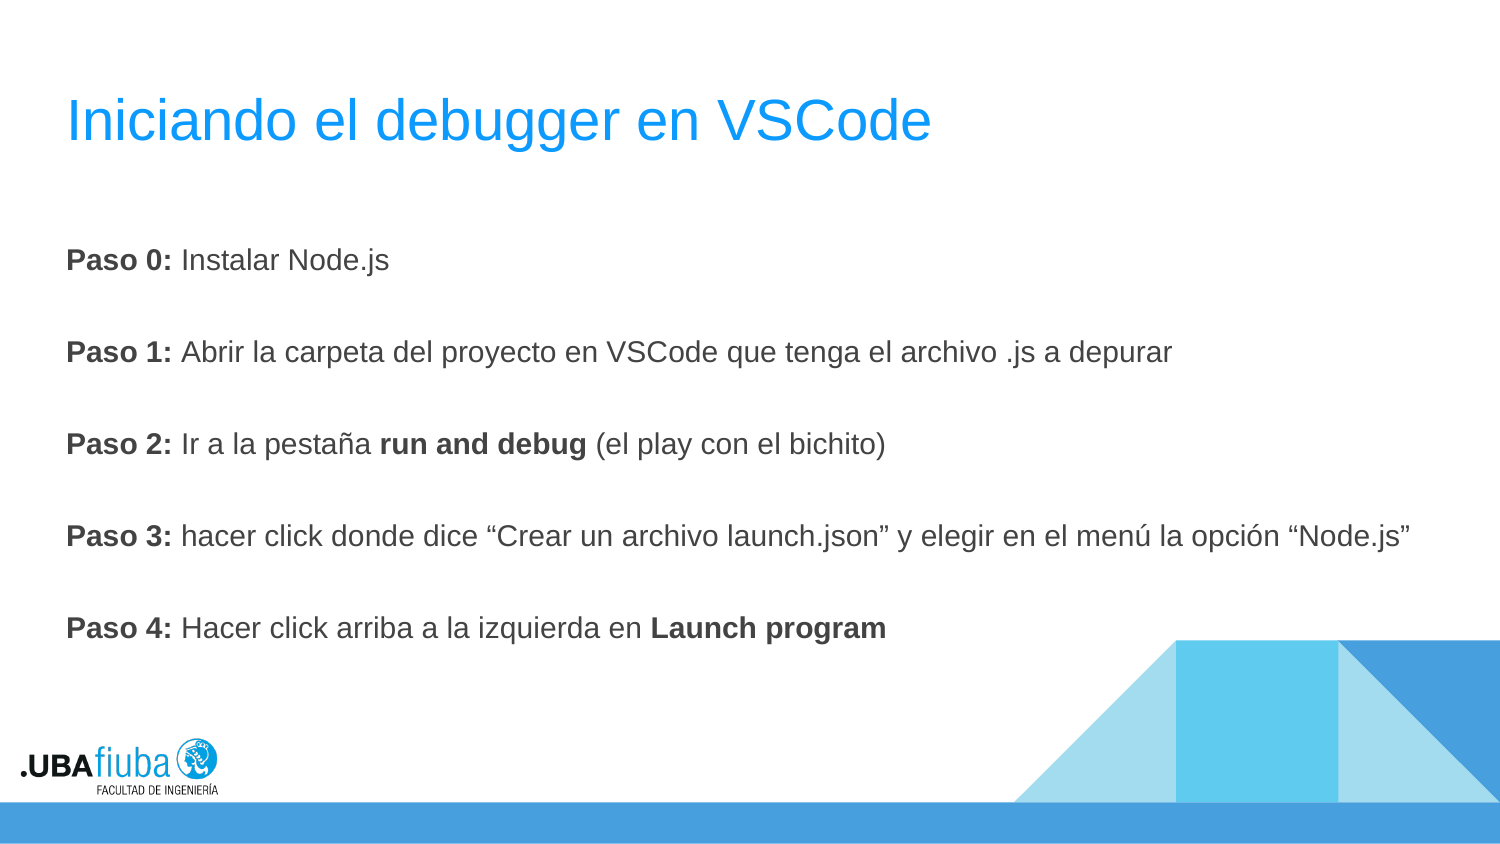

# Iniciando el debugger en VSCode
Paso 0: Instalar Node.js
Paso 1: Abrir la carpeta del proyecto en VSCode que tenga el archivo .js a depurar
Paso 2: Ir a la pestaña run and debug (el play con el bichito)
Paso 3: hacer click donde dice “Crear un archivo launch.json” y elegir en el menú la opción “Node.js”
Paso 4: Hacer click arriba a la izquierda en Launch program